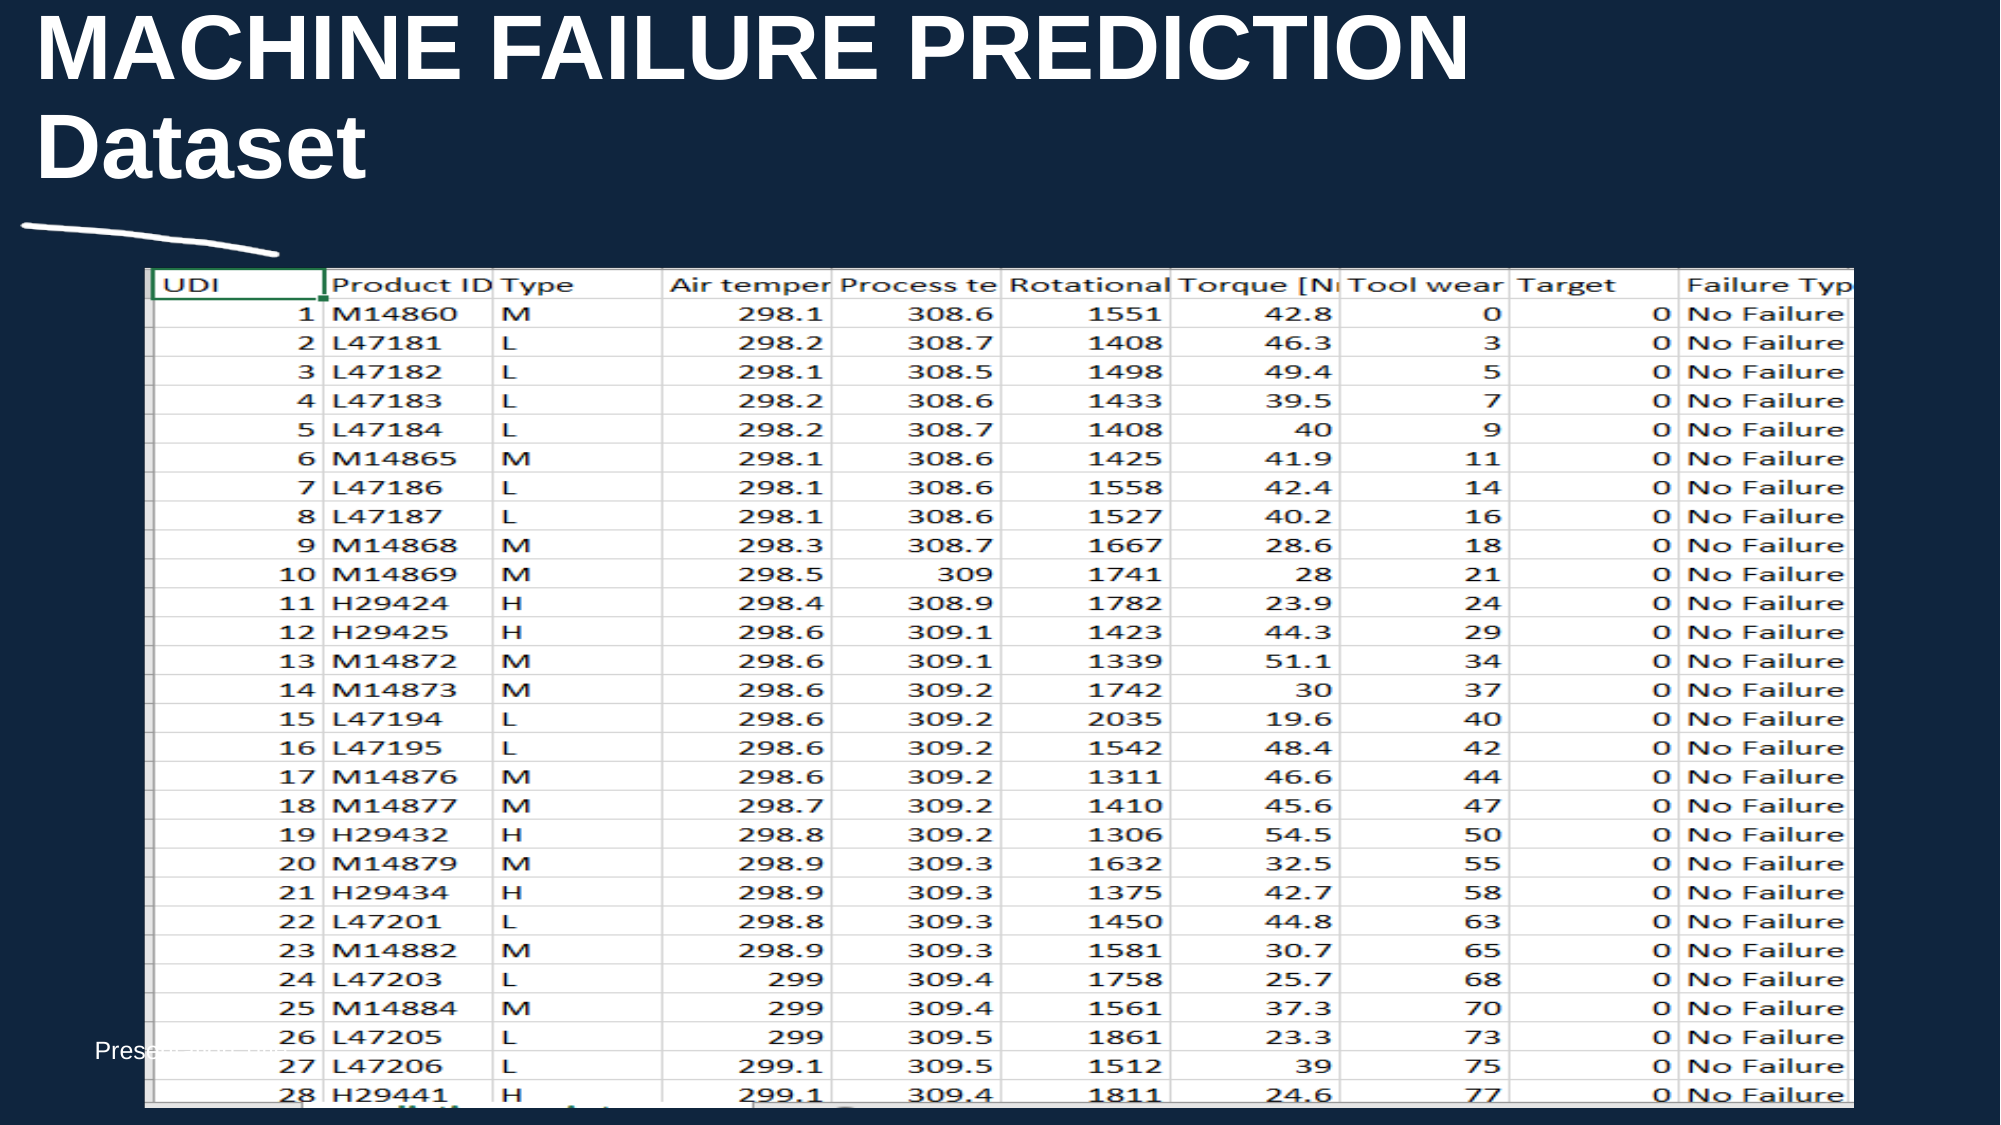

# MACHINE FAILURE PREDICTION Dataset

### Chart

| Category |
|---|
Presentation Title